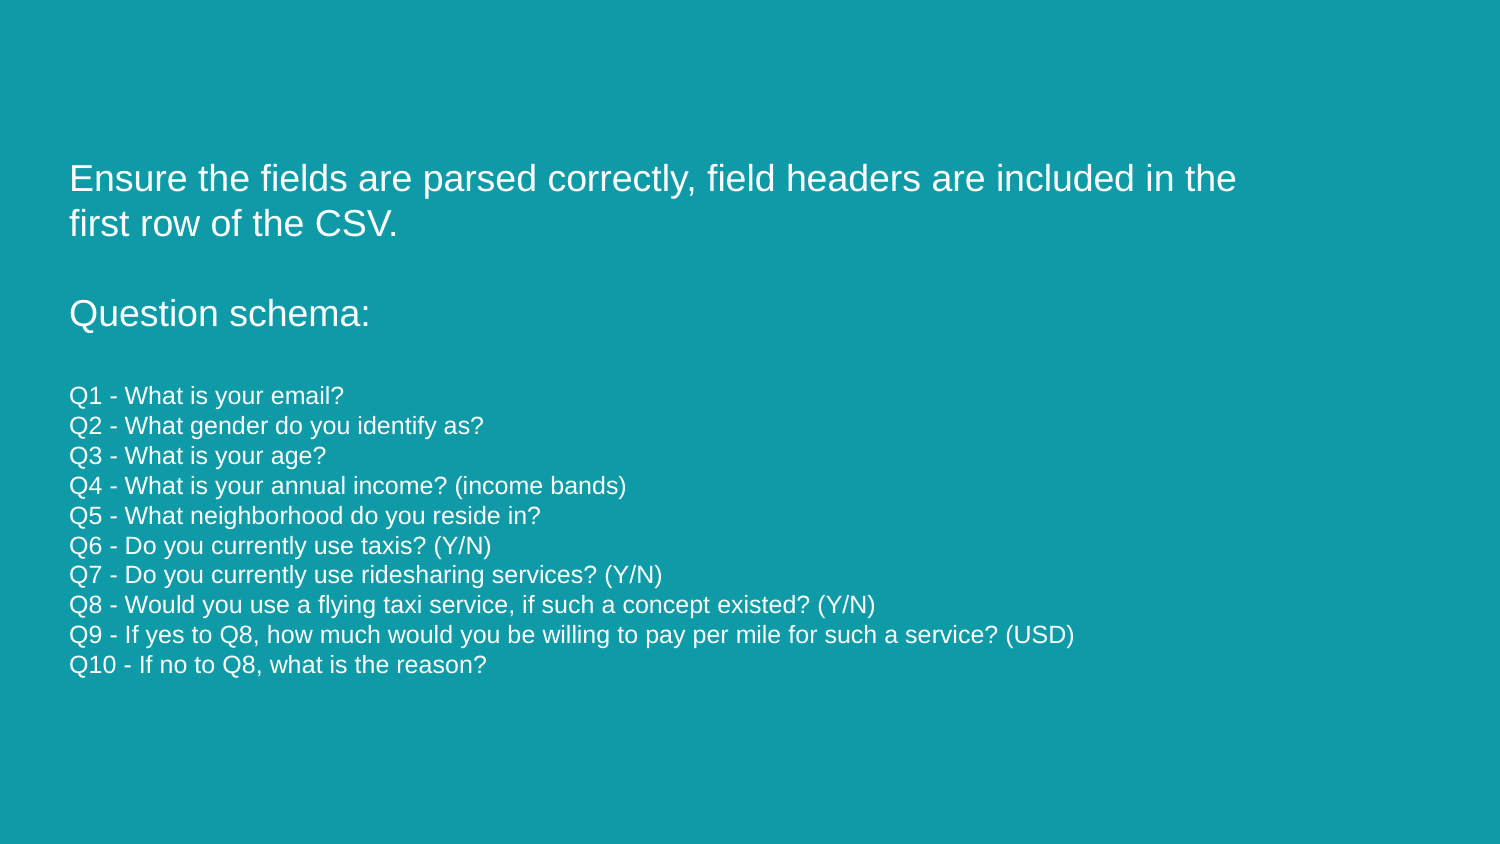

# Ensure the fields are parsed correctly, field headers are included in the first row of the CSV.

Question schema:

Q1 - What is your email?
Q2 - What gender do you identify as?
Q3 - What is your age?
Q4 - What is your annual income? (income bands)
Q5 - What neighborhood do you reside in?
Q6 - Do you currently use taxis? (Y/N)
Q7 - Do you currently use ridesharing services? (Y/N)
Q8 - Would you use a flying taxi service, if such a concept existed? (Y/N)
Q9 - If yes to Q8, how much would you be willing to pay per mile for such a service? (USD)
Q10 - If no to Q8, what is the reason?